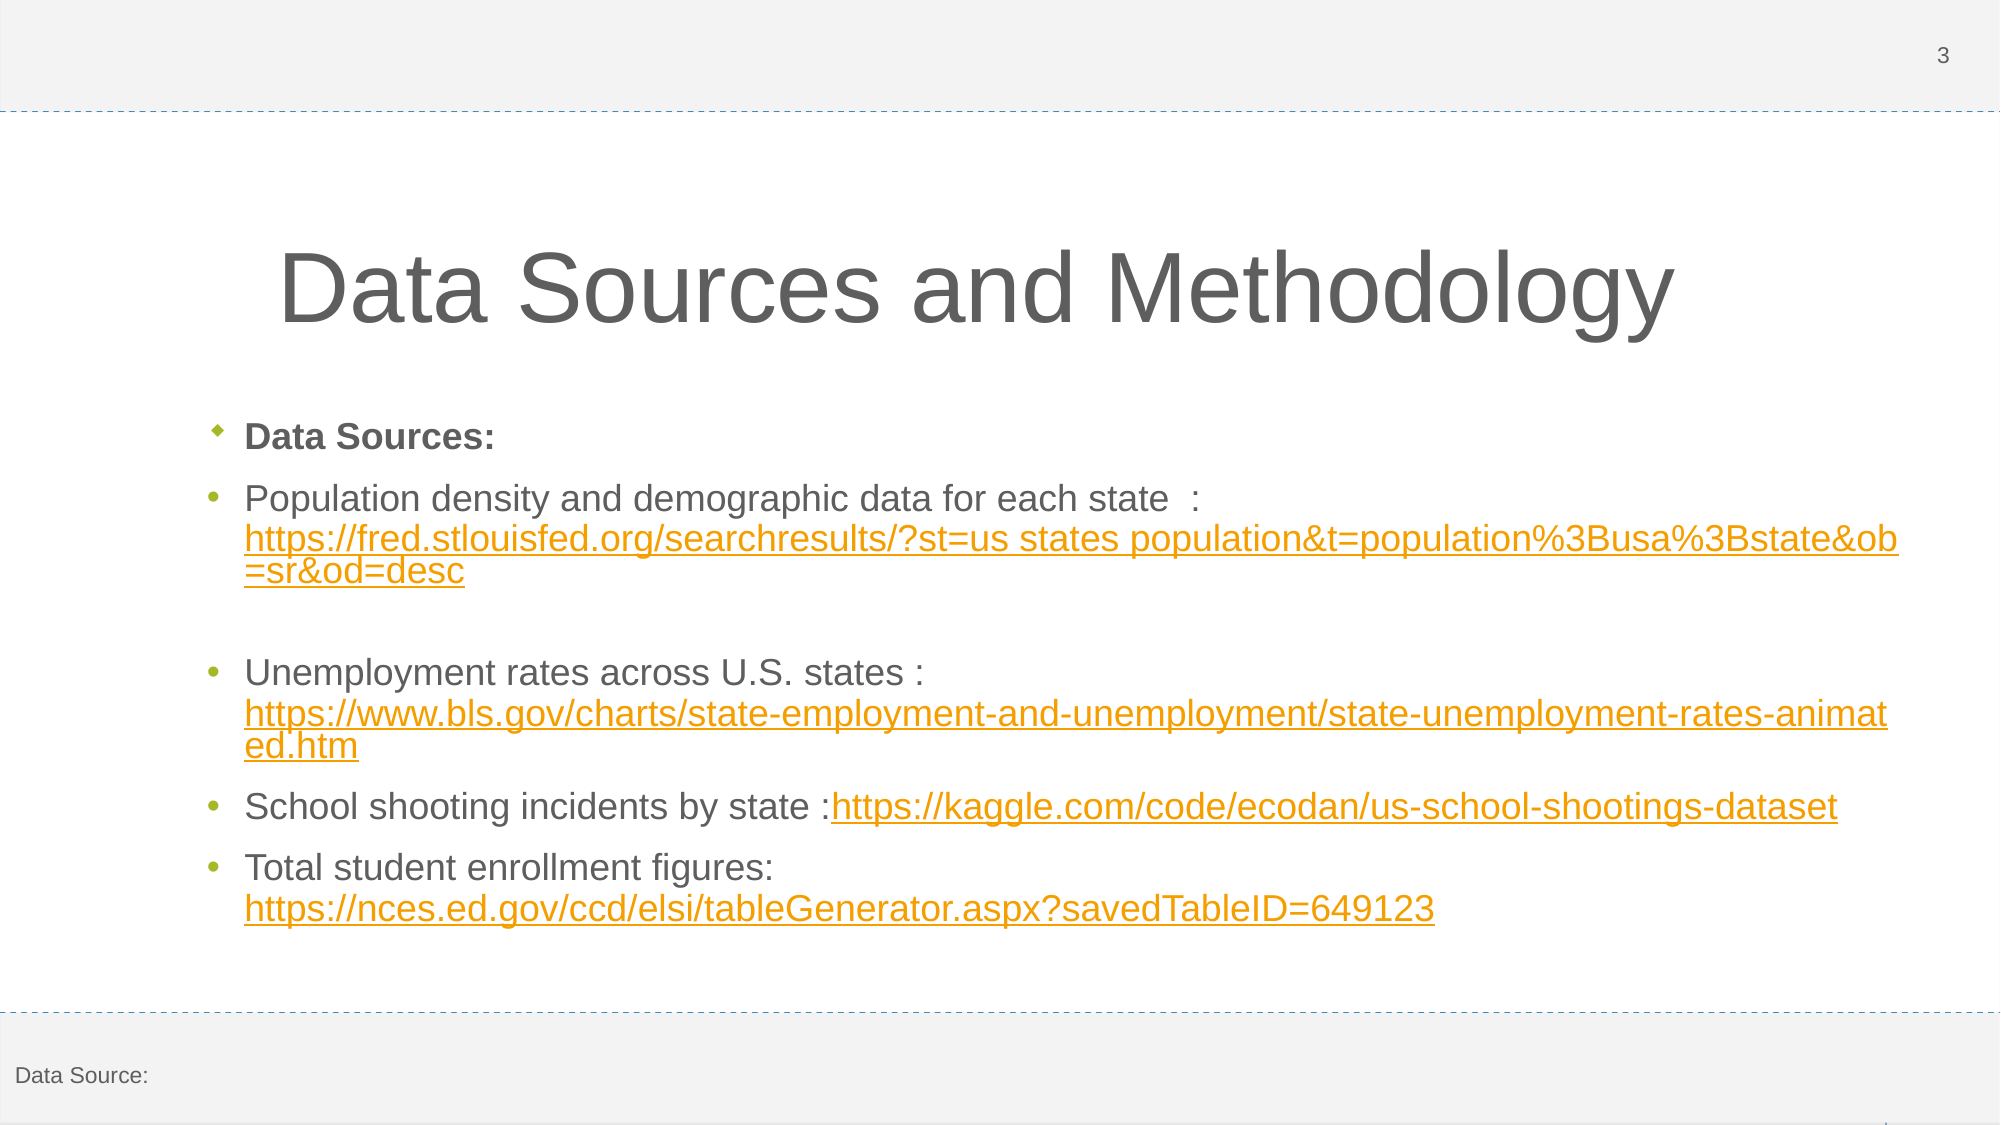

3
# Data Sources and Methodology

Data Sources:
Population density and demographic data for each state  : https://fred.stlouisfed.org/searchresults/?st=us states population&t=population%3Busa%3Bstate&ob=sr&od=desc
Unemployment rates across U.S. states :https://www.bls.gov/charts/state-employment-and-unemployment/state-unemployment-rates-animated.htm
School shooting incidents by state :https://kaggle.com/code/ecodan/us-school-shootings-dataset
Total student enrollment figures: https://nces.ed.gov/ccd/elsi/tableGenerator.aspx?savedTableID=649123
Data Source: